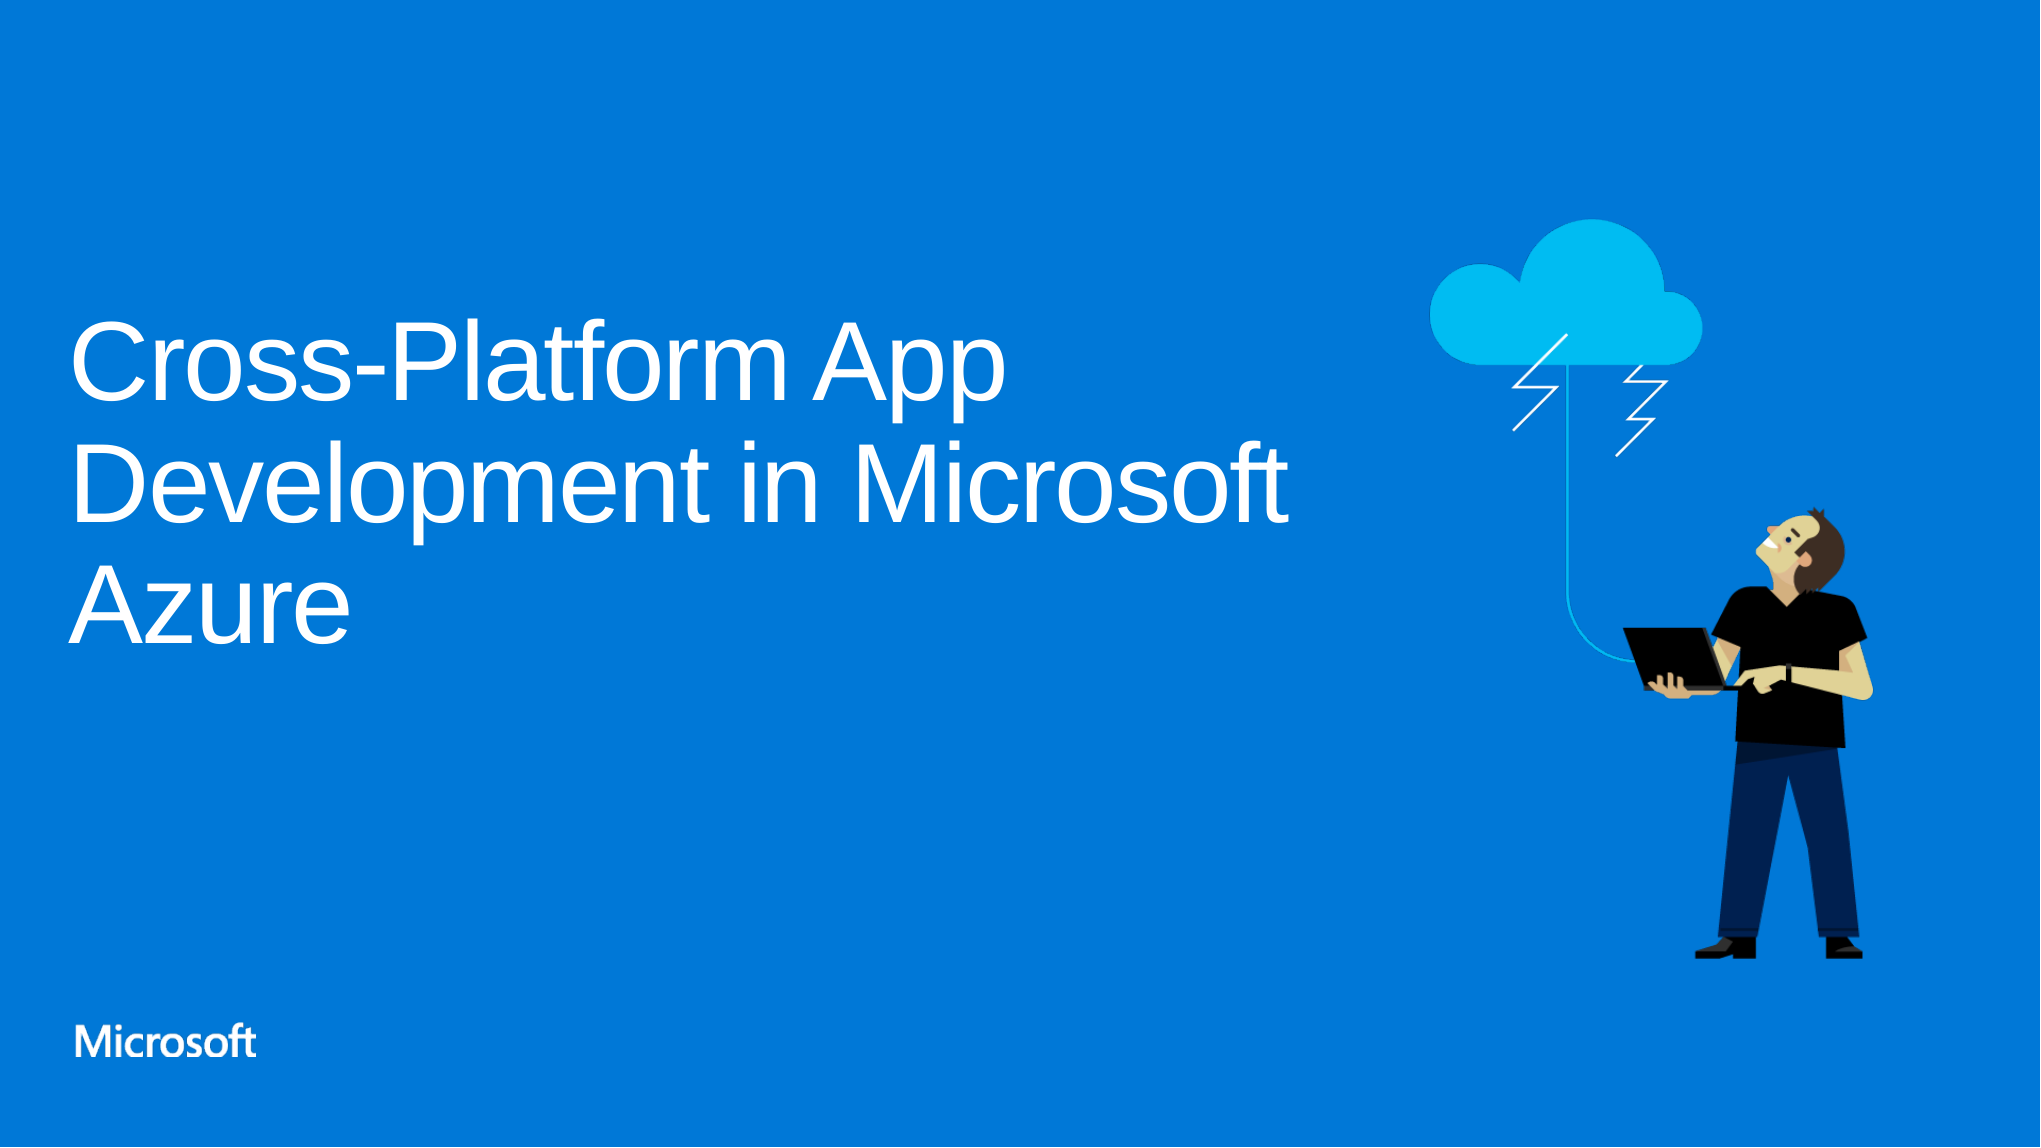

# Cross-Platform App Development in Microsoft Azure